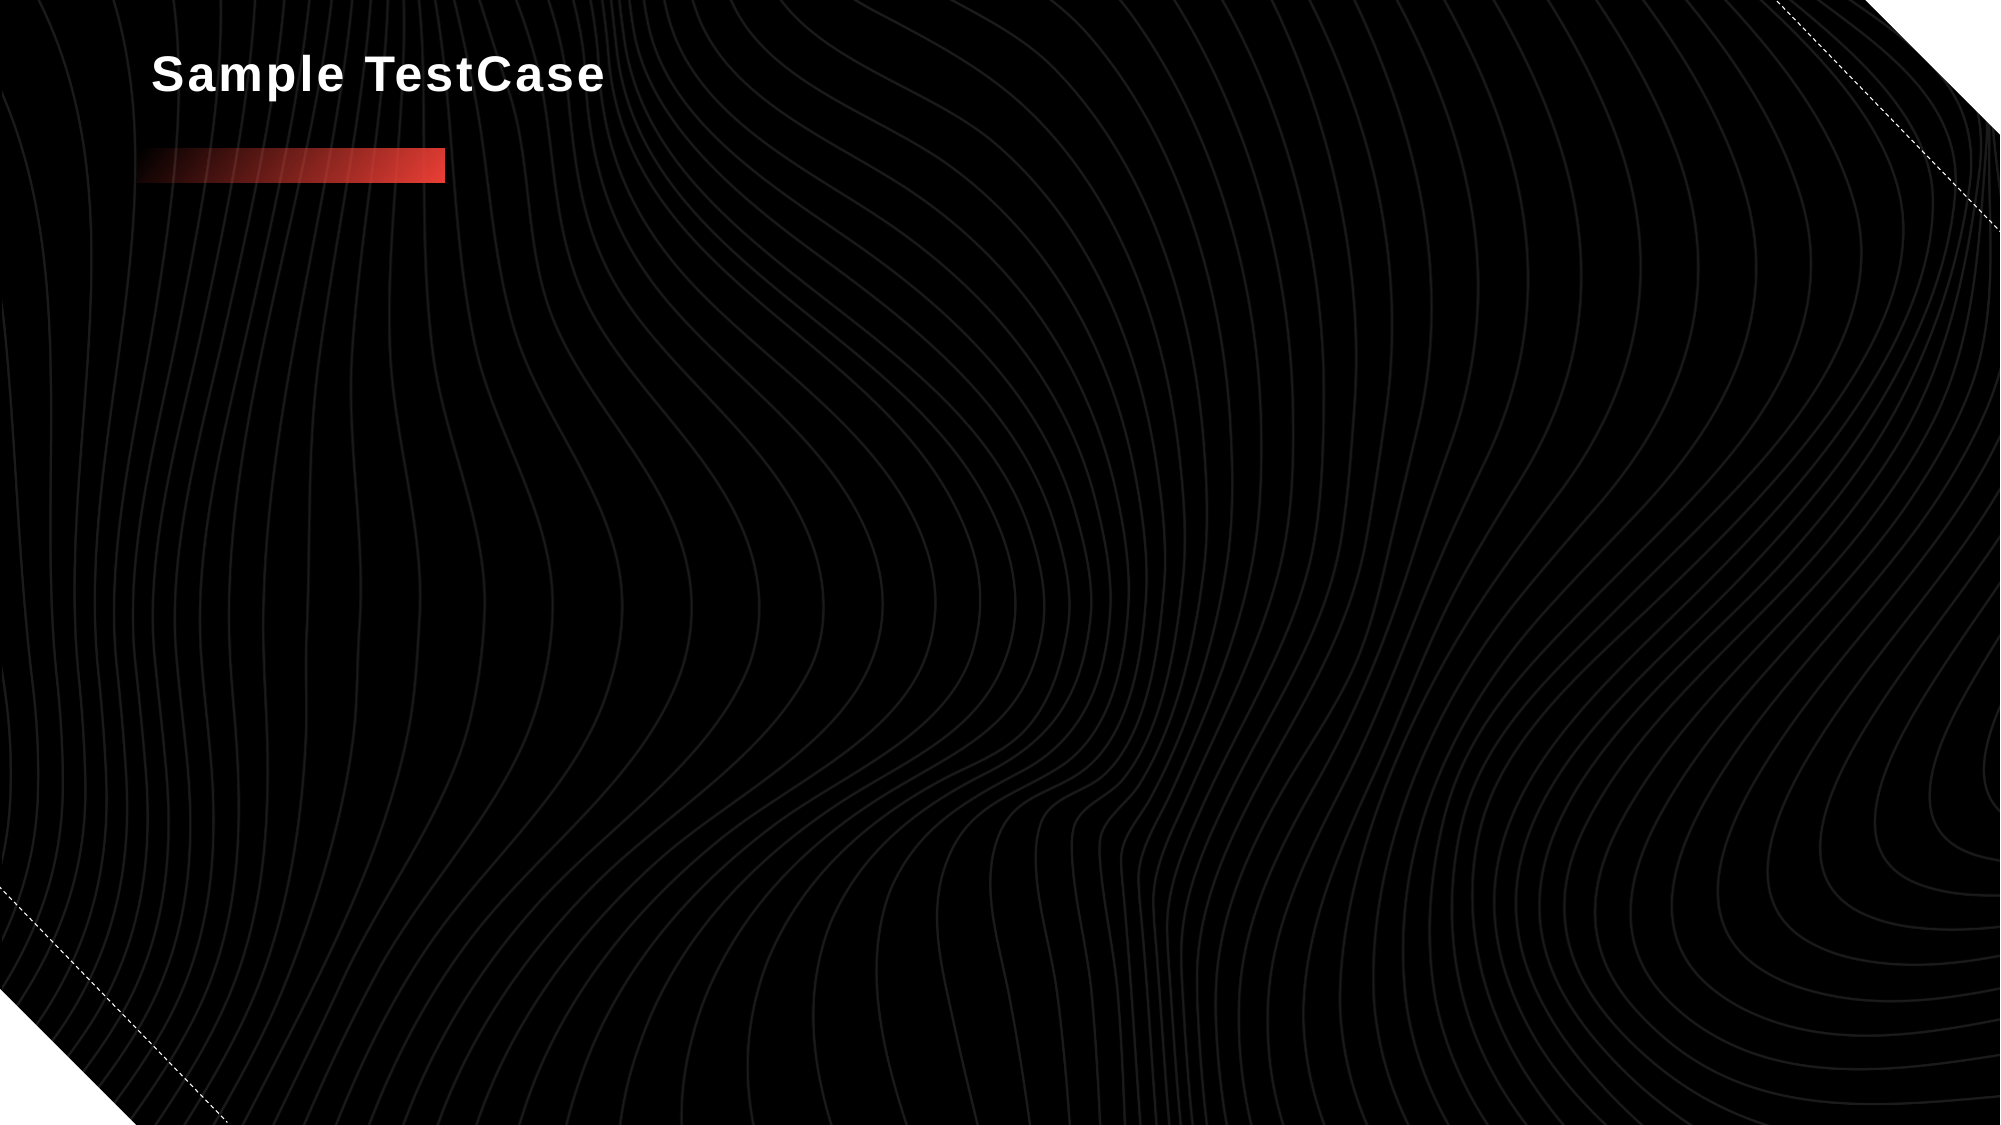

# Sample TestCase

### Chart

| Category |
|---|